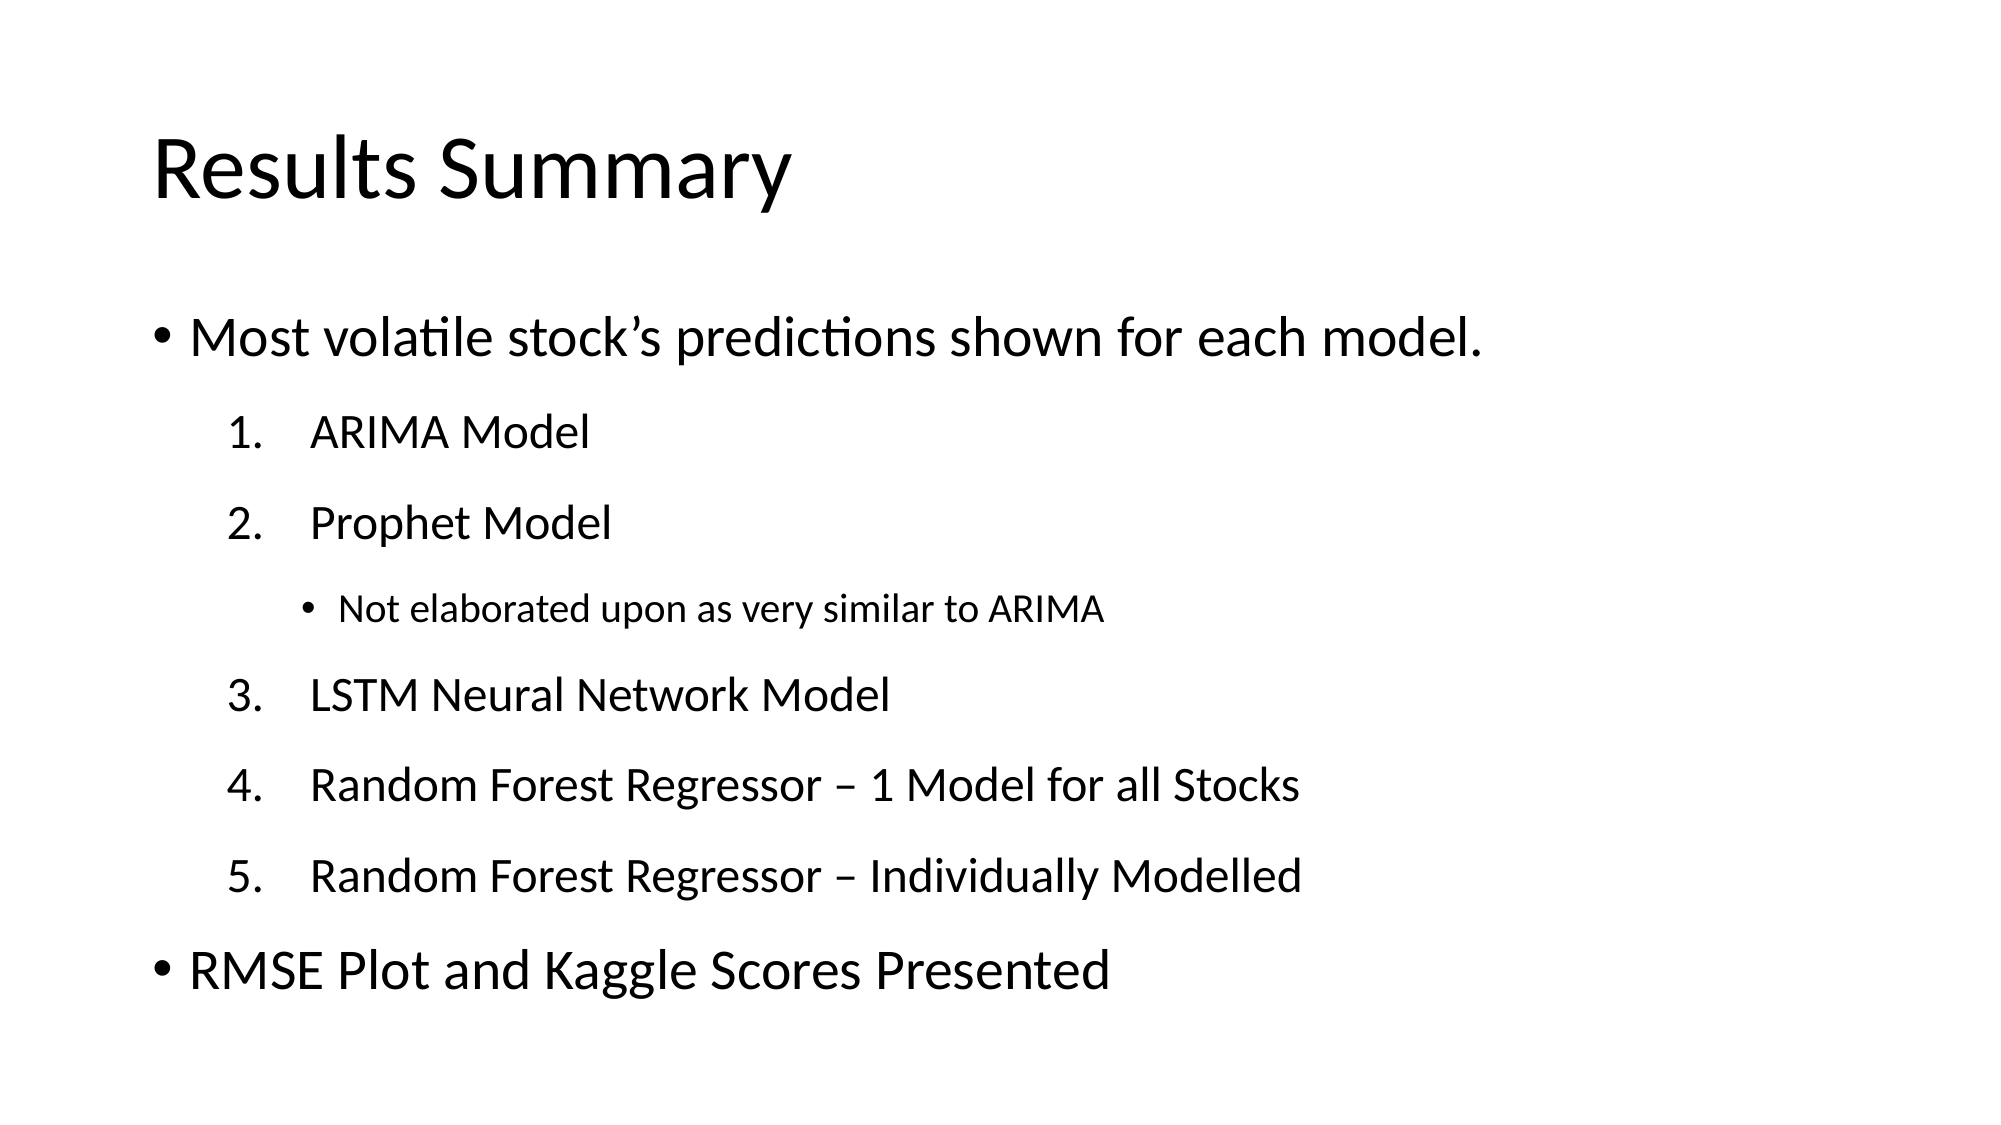

# Results Summary
Most volatile stock’s predictions shown for each model.
ARIMA Model
Prophet Model
Not elaborated upon as very similar to ARIMA
LSTM Neural Network Model
Random Forest Regressor – 1 Model for all Stocks
Random Forest Regressor – Individually Modelled
RMSE Plot and Kaggle Scores Presented